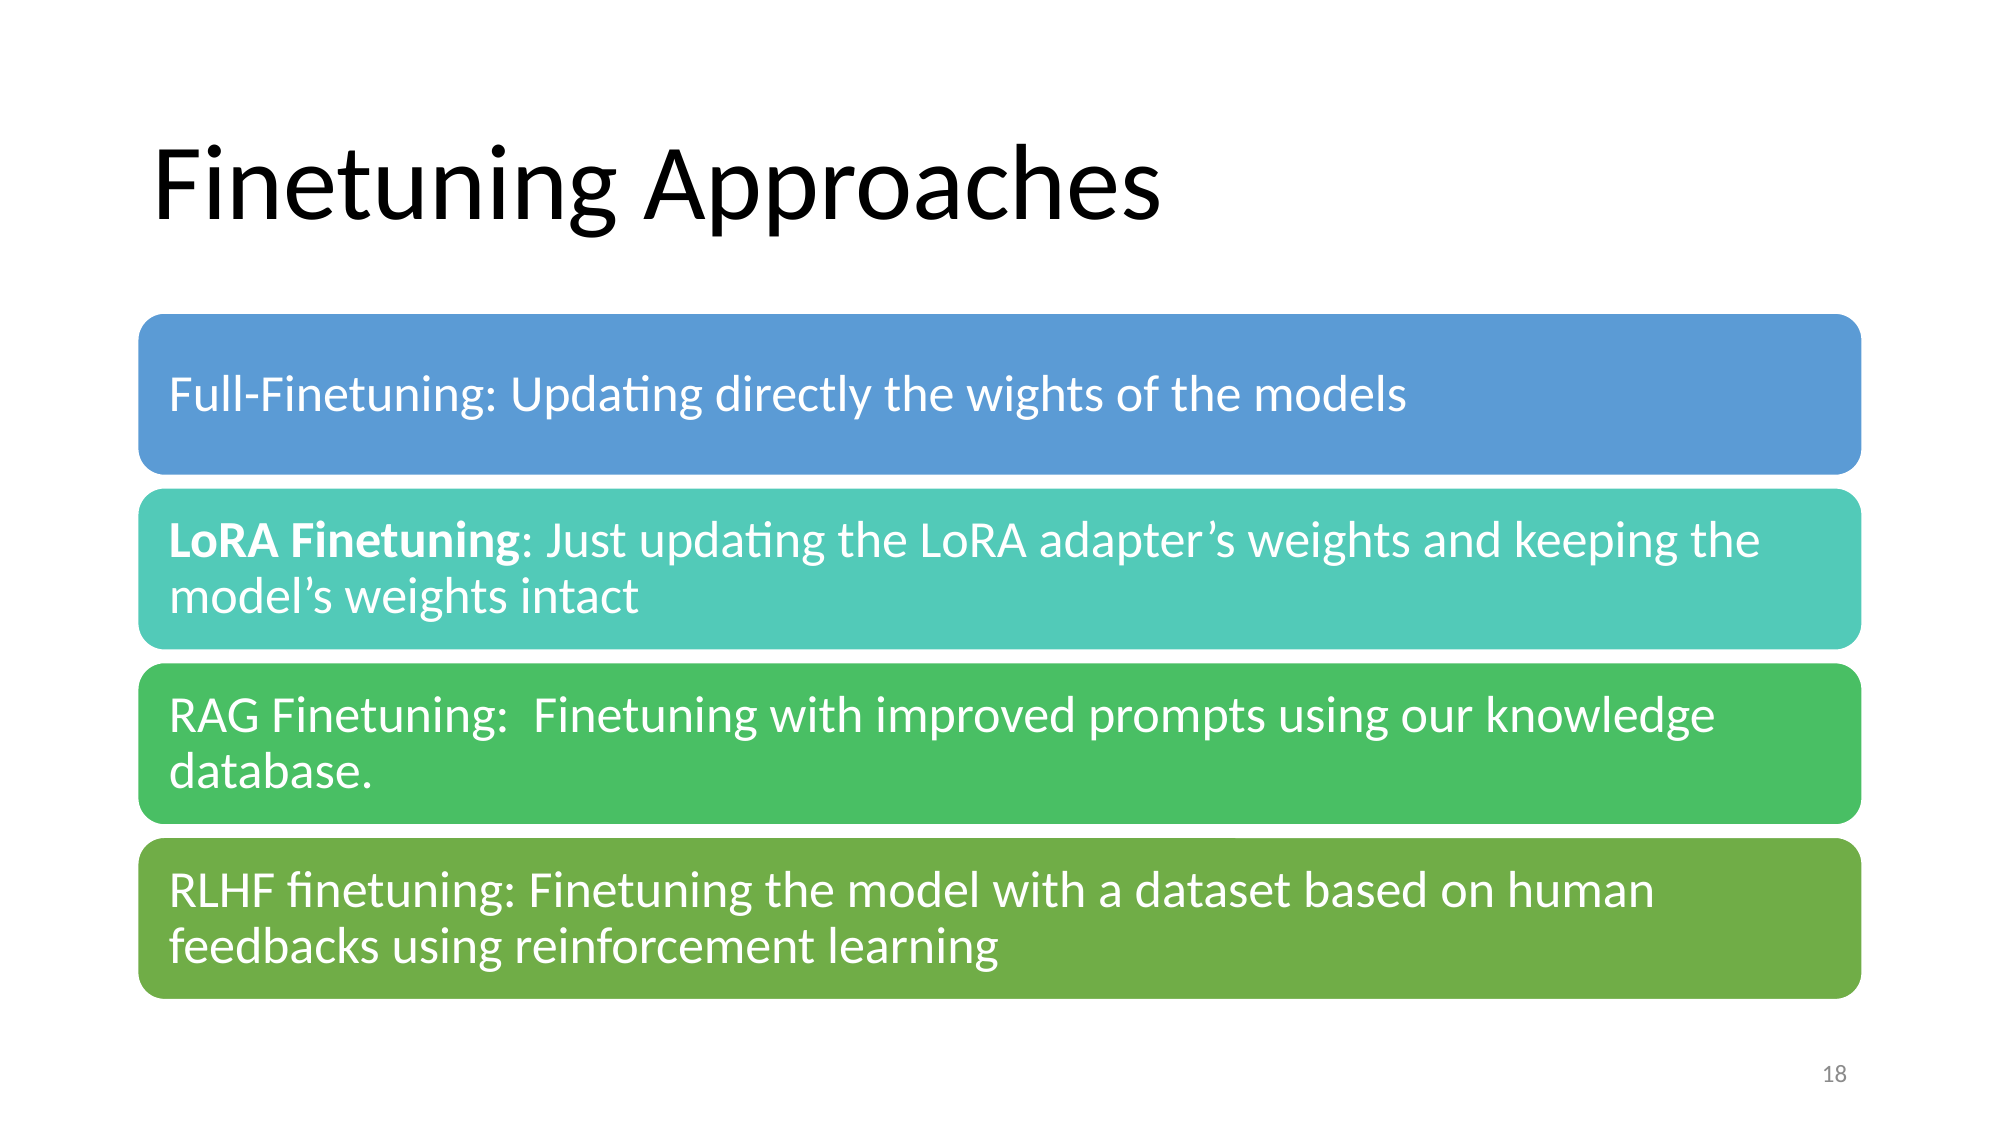

# Finetuning Approaches
Full-Finetuning: Updating directly the wights of the models
LoRA Finetuning: Just updating the LoRA adapter’s weights and keeping the model’s weights intact
RAG Finetuning:  Finetuning with improved prompts using our knowledge database.
RLHF finetuning: Finetuning the model with a dataset based on human feedbacks using reinforcement learning
18